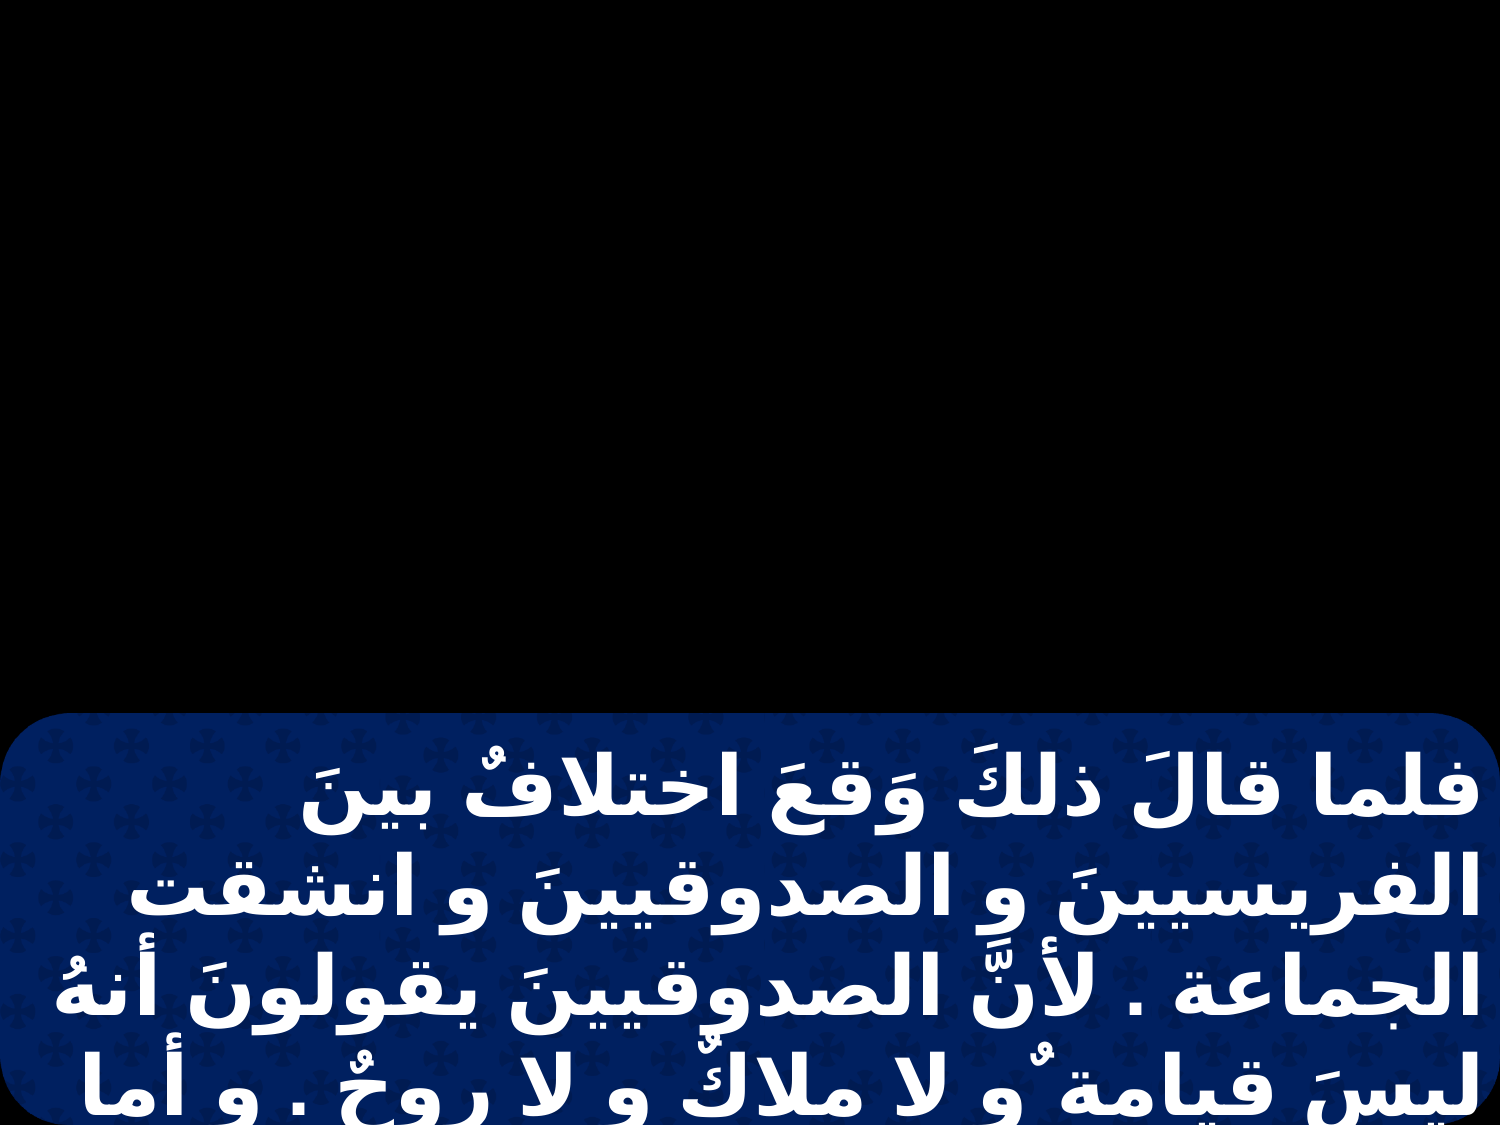

فلما قالَ ذلكَ وَقعَ اختلافٌ بينَ الفريسيينَ و الصدوقيينَ و انشقت الجماعة . لأنَّ الصدوقيينَ يقولونَ أنهُ ليسَ قيامة ٌو لا ملاكٌ و لا روحٌ . و أما الفريسيونَ فيُقرونَ بكلِّ ذلكَ .